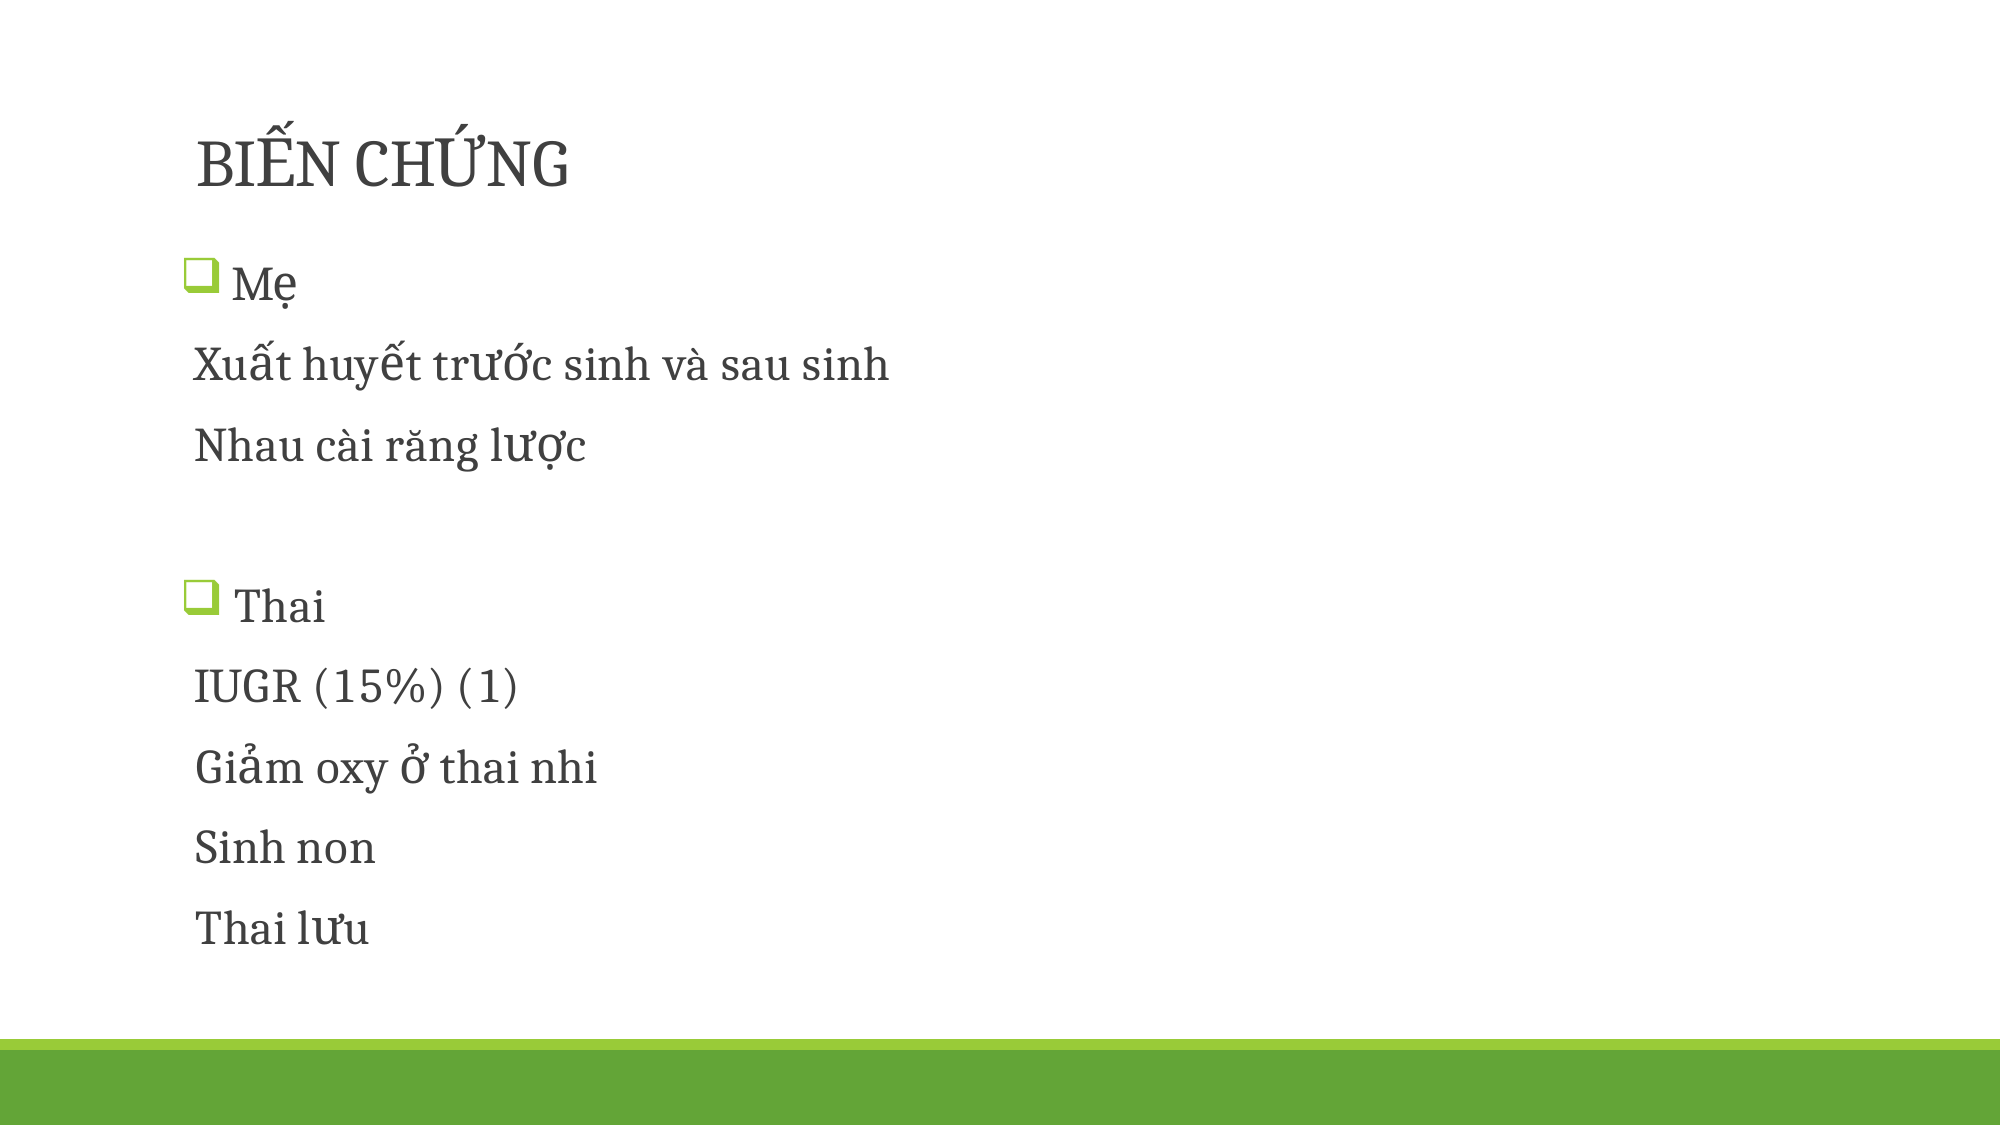

# BIẾN CHỨNG
 Mẹ
Xuất huyết trước sinh và sau sinh
Nhau cài răng lược

 Thai
IUGR (15%) (1)
Giảm oxy ở thai nhi
Sinh non
Thai lưu